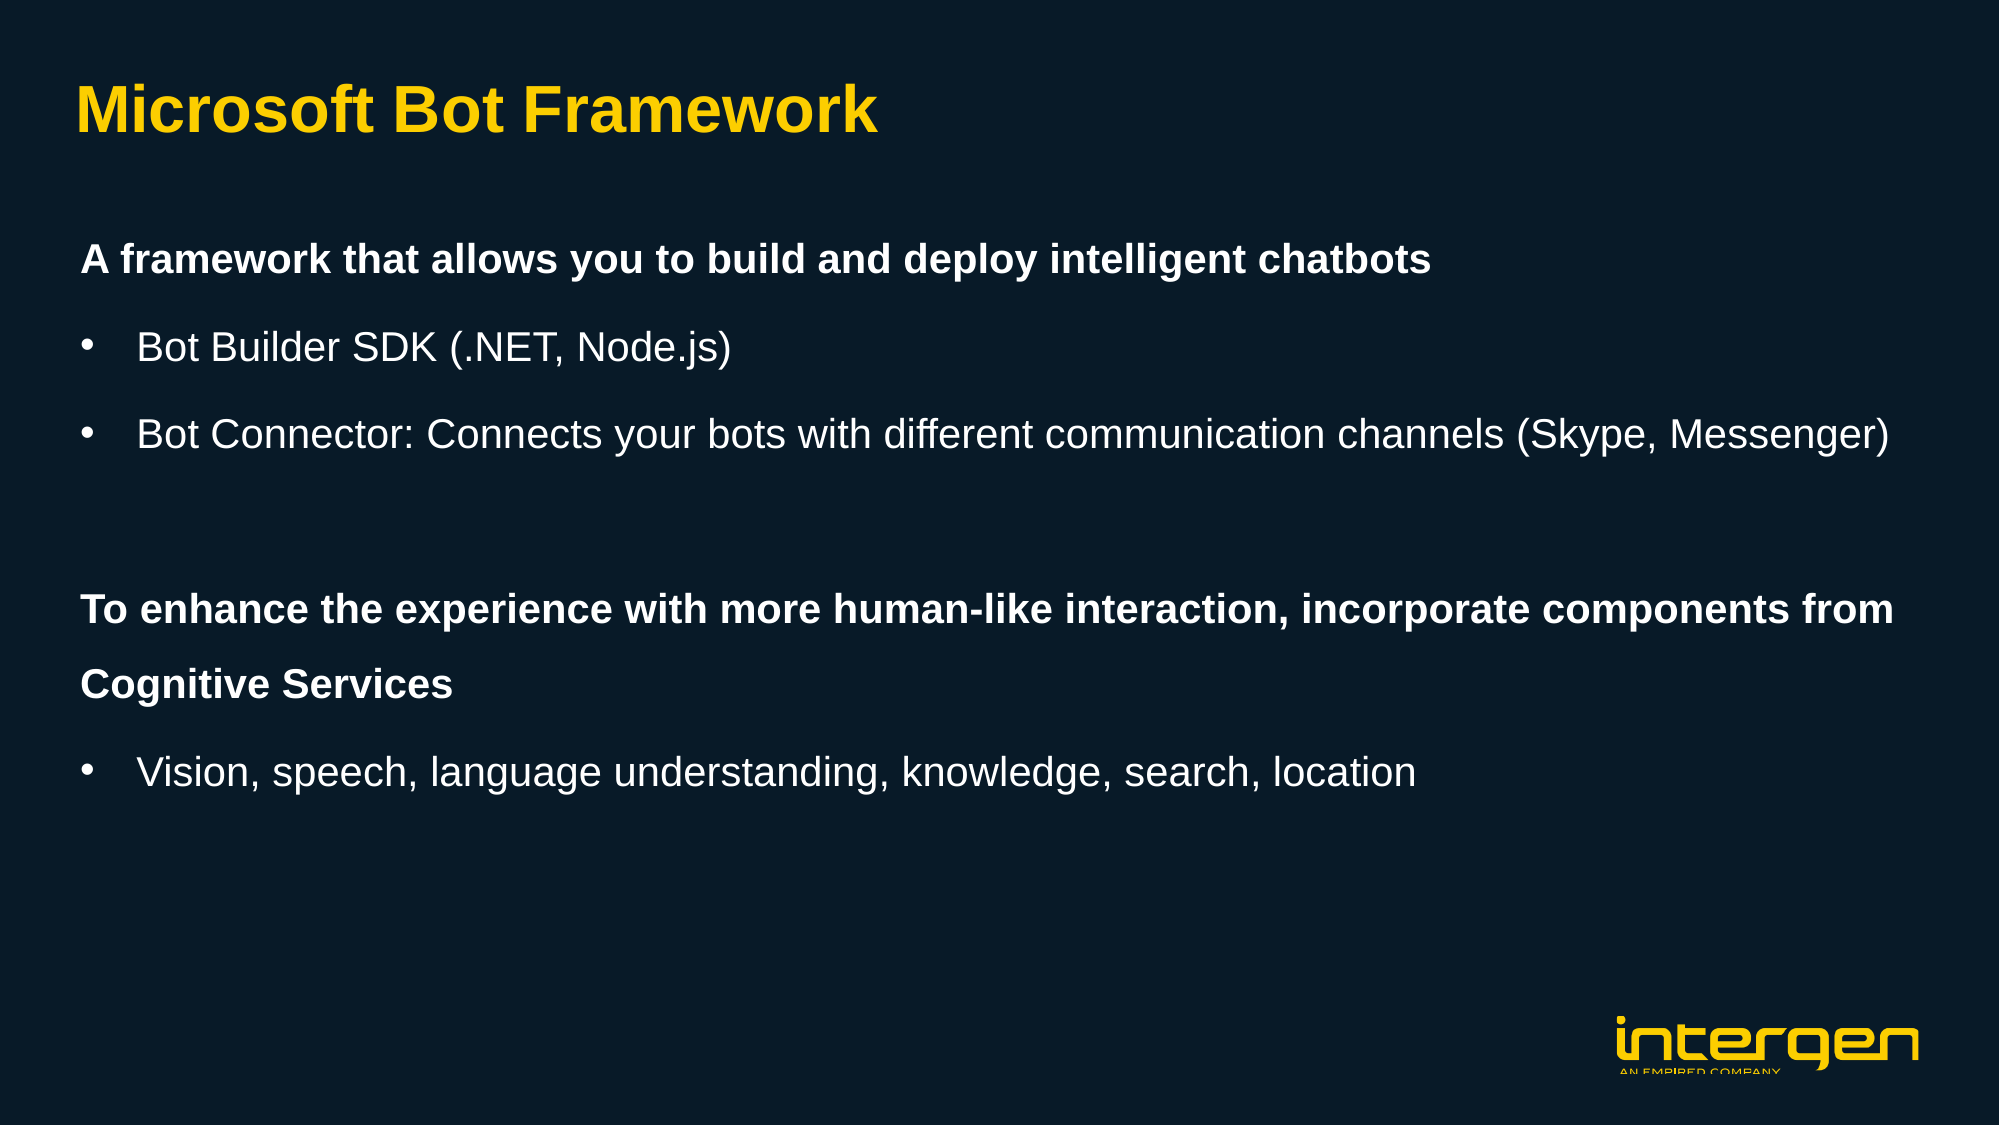

Microsoft Bot Framework
A framework that allows you to build and deploy intelligent chatbots
Bot Builder SDK (.NET, Node.js)
Bot Connector: Connects your bots with different communication channels (Skype, Messenger)

To enhance the experience with more human-like interaction, incorporate components from Cognitive Services
Vision, speech, language understanding, knowledge, search, location